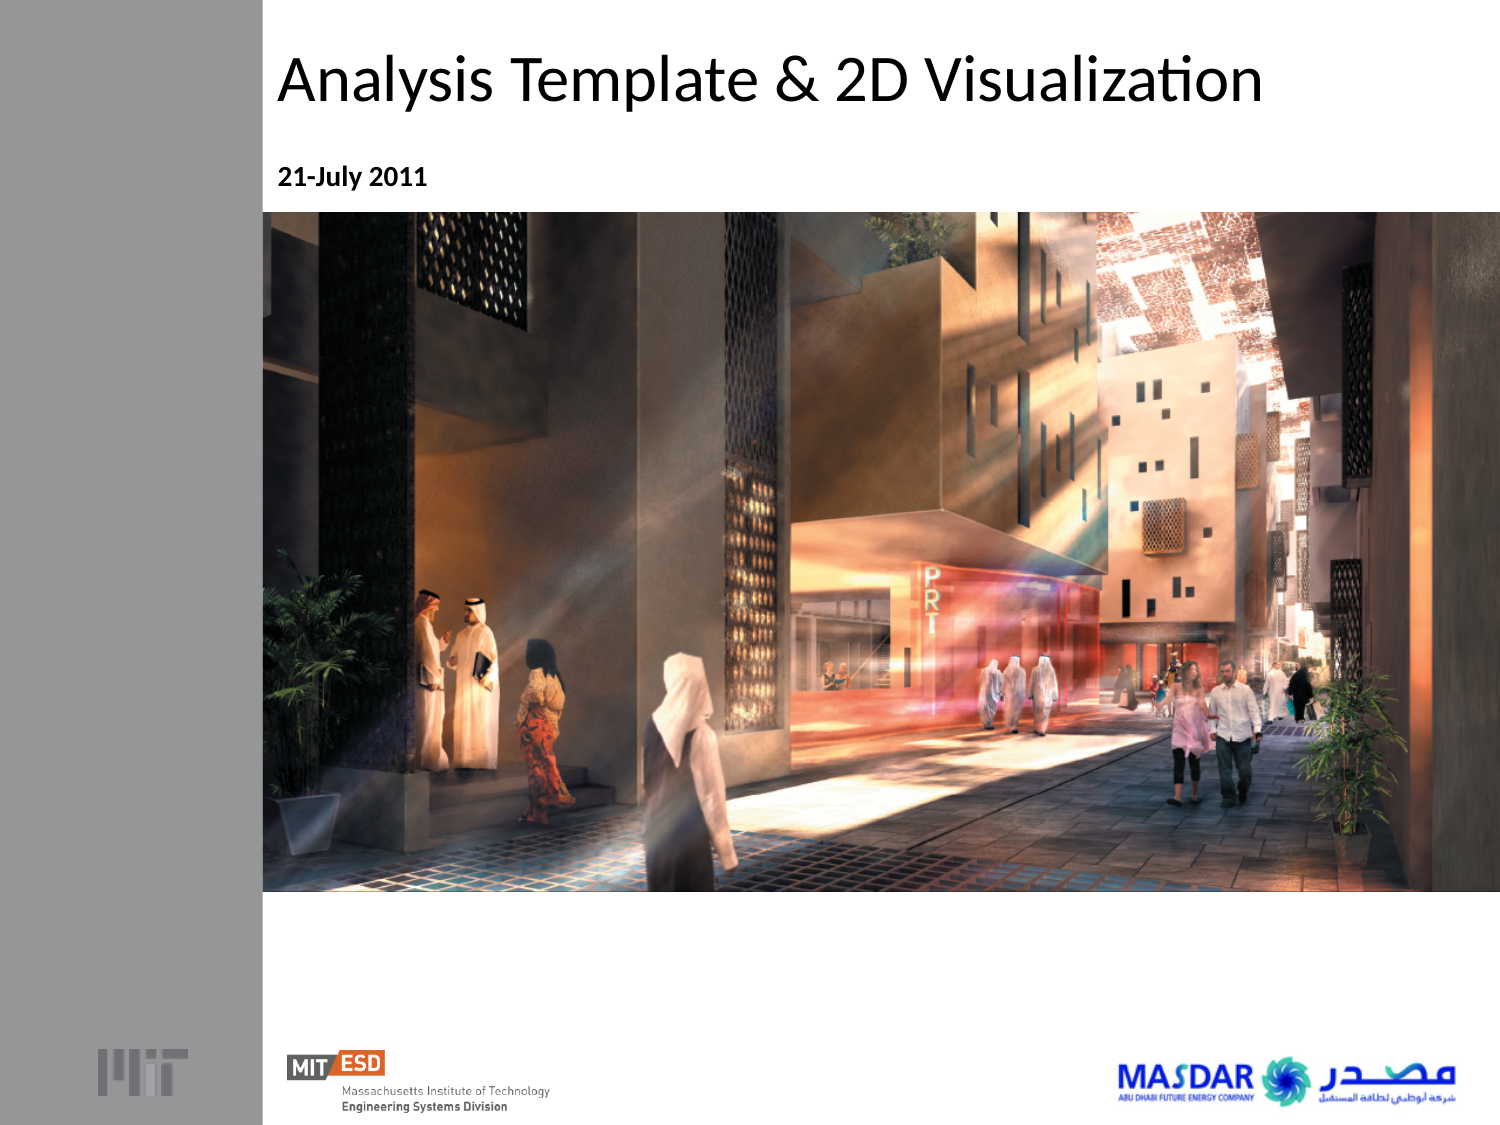

# Analysis Template & 2D Visualization
21-July 2011